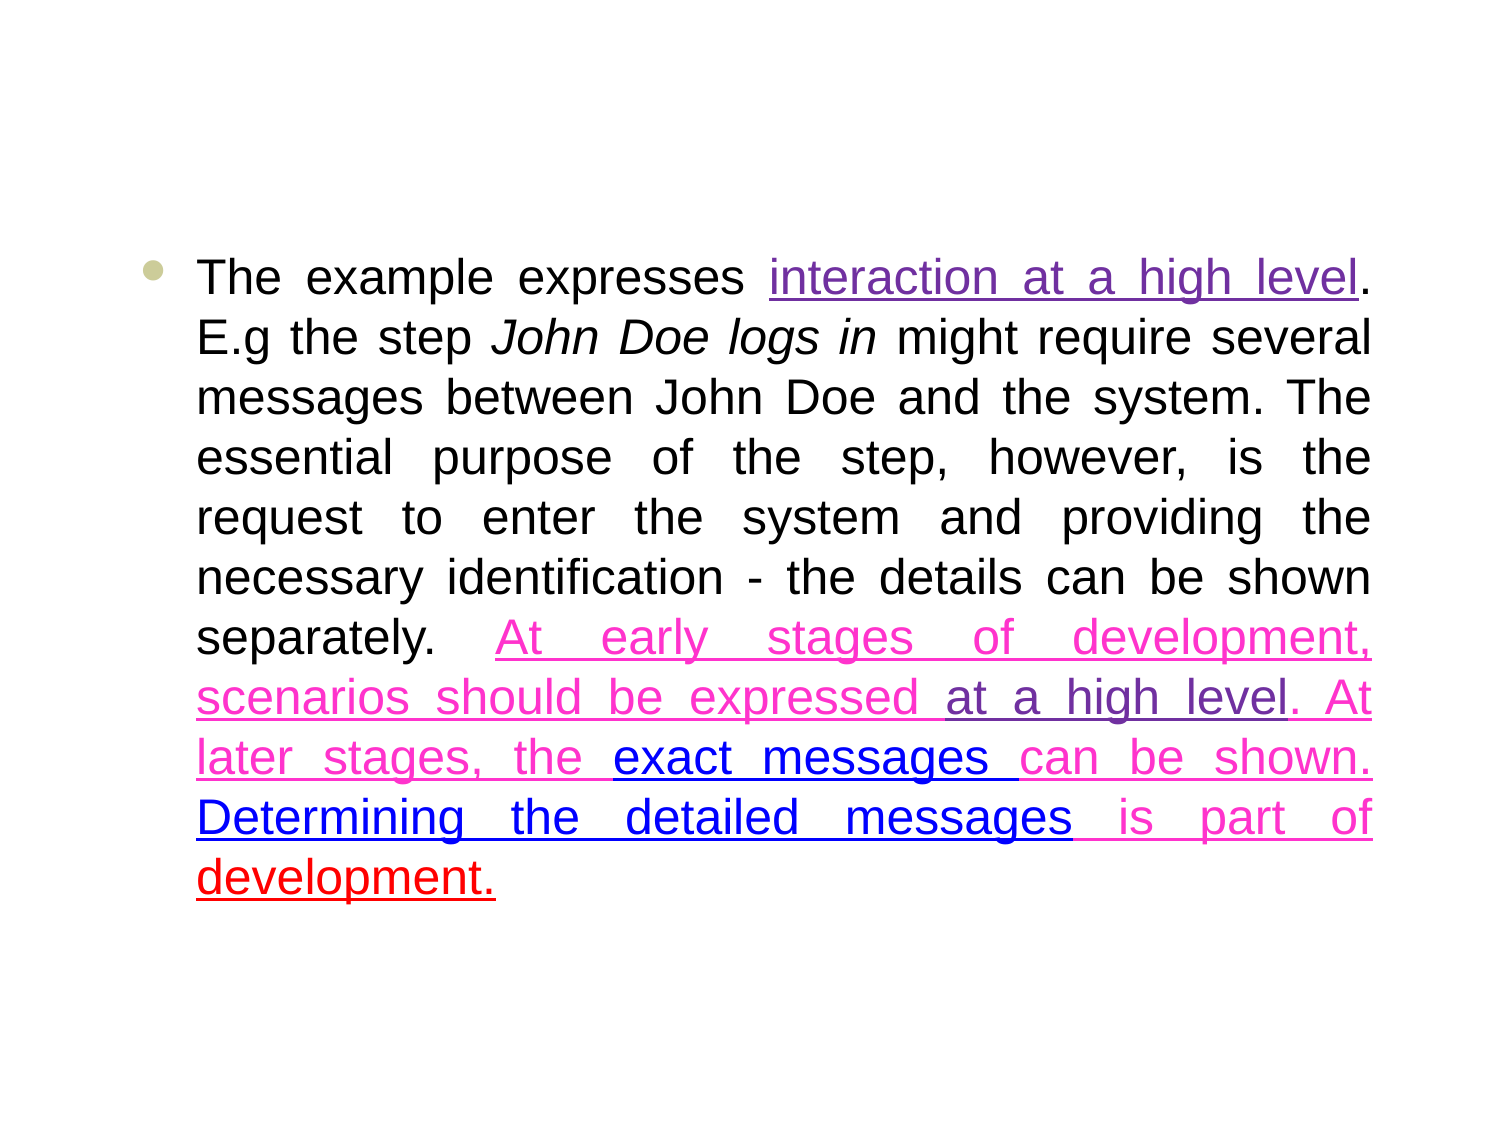

#
The example expresses interaction at a high level. E.g the step John Doe logs in might require several messages between John Doe and the system. The essential purpose of the step, however, is the request to enter the system and providing the necessary identification - the details can be shown separately. At early stages of development, scenarios should be expressed at a high level. At later stages, the exact messages can be shown. Determining the detailed messages is part of development.